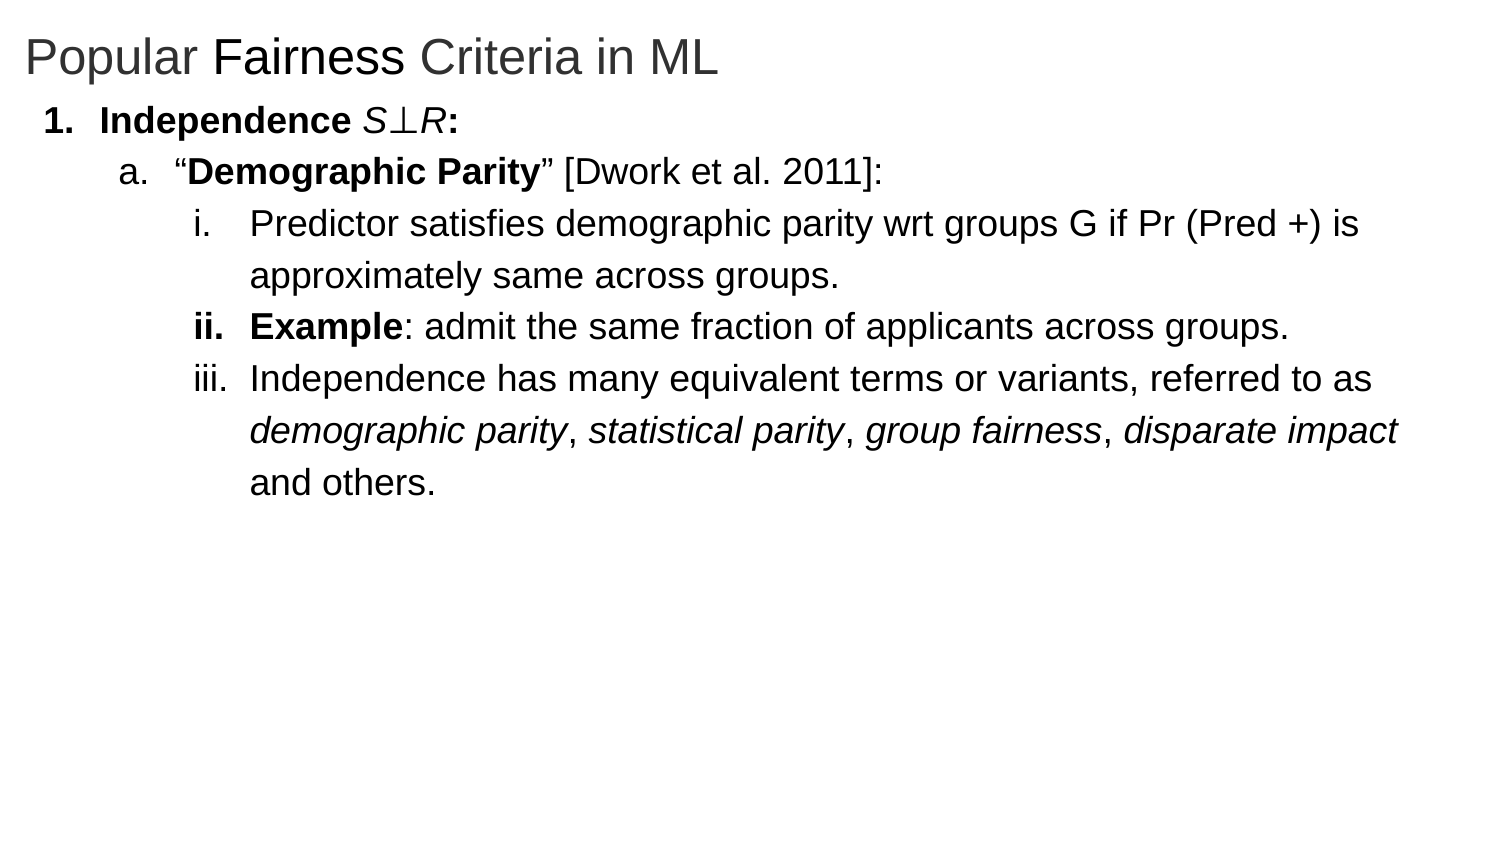

# Popular Fairness Criteria in ML

Independence S⊥R:
“Demographic Parity” [Dwork et al. 2011]:
Predictor satisfies demographic parity wrt groups G if Pr (Pred +) is approximately same across groups.
Example: admit the same fraction of applicants across groups.
Independence has many equivalent terms or variants, referred to as demographic parity, statistical parity, group fairness, disparate impact and others.